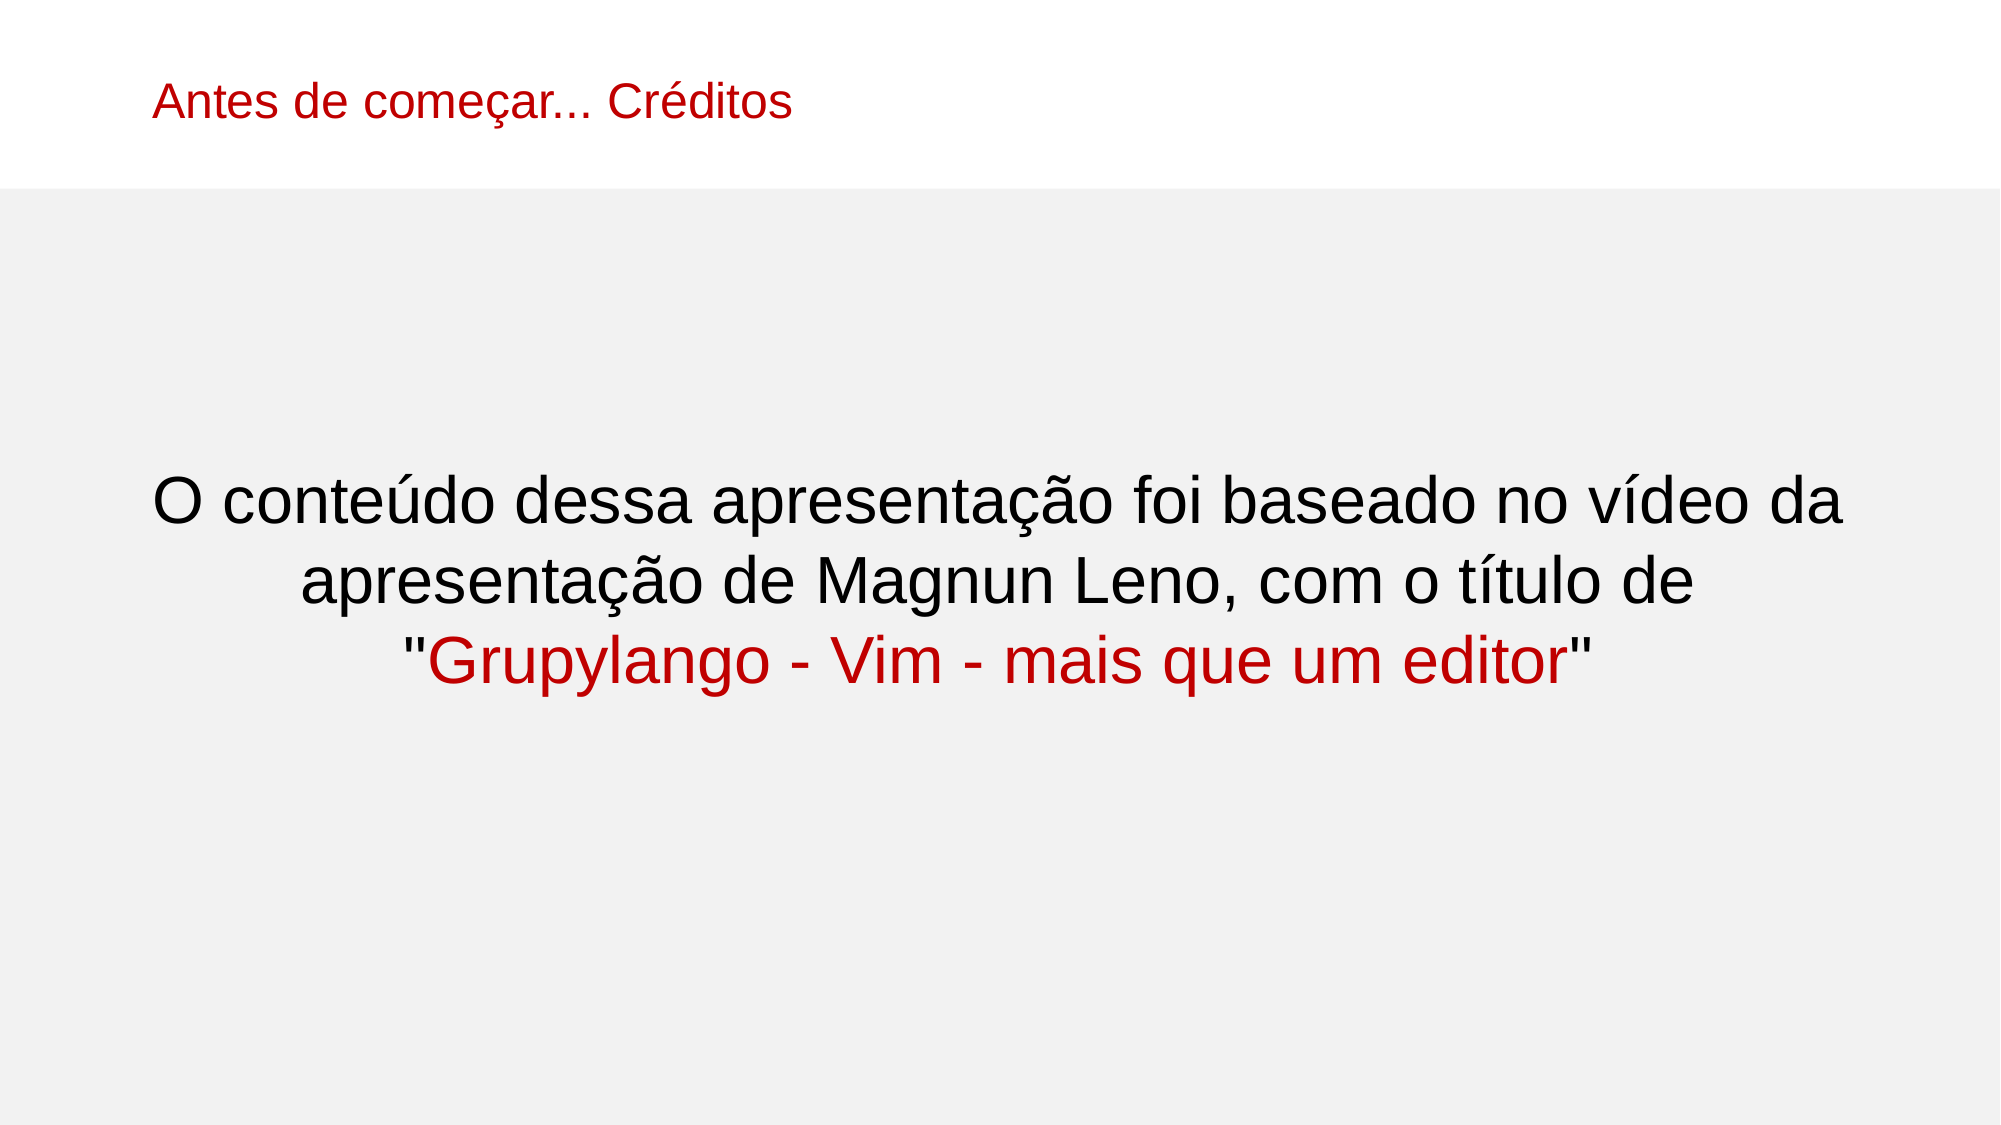

Antes de começar... Créditos
O conteúdo dessa apresentação foi baseado no vídeo da apresentação de Magnun Leno, com o título de "Grupylango - Vim - mais que um editor"